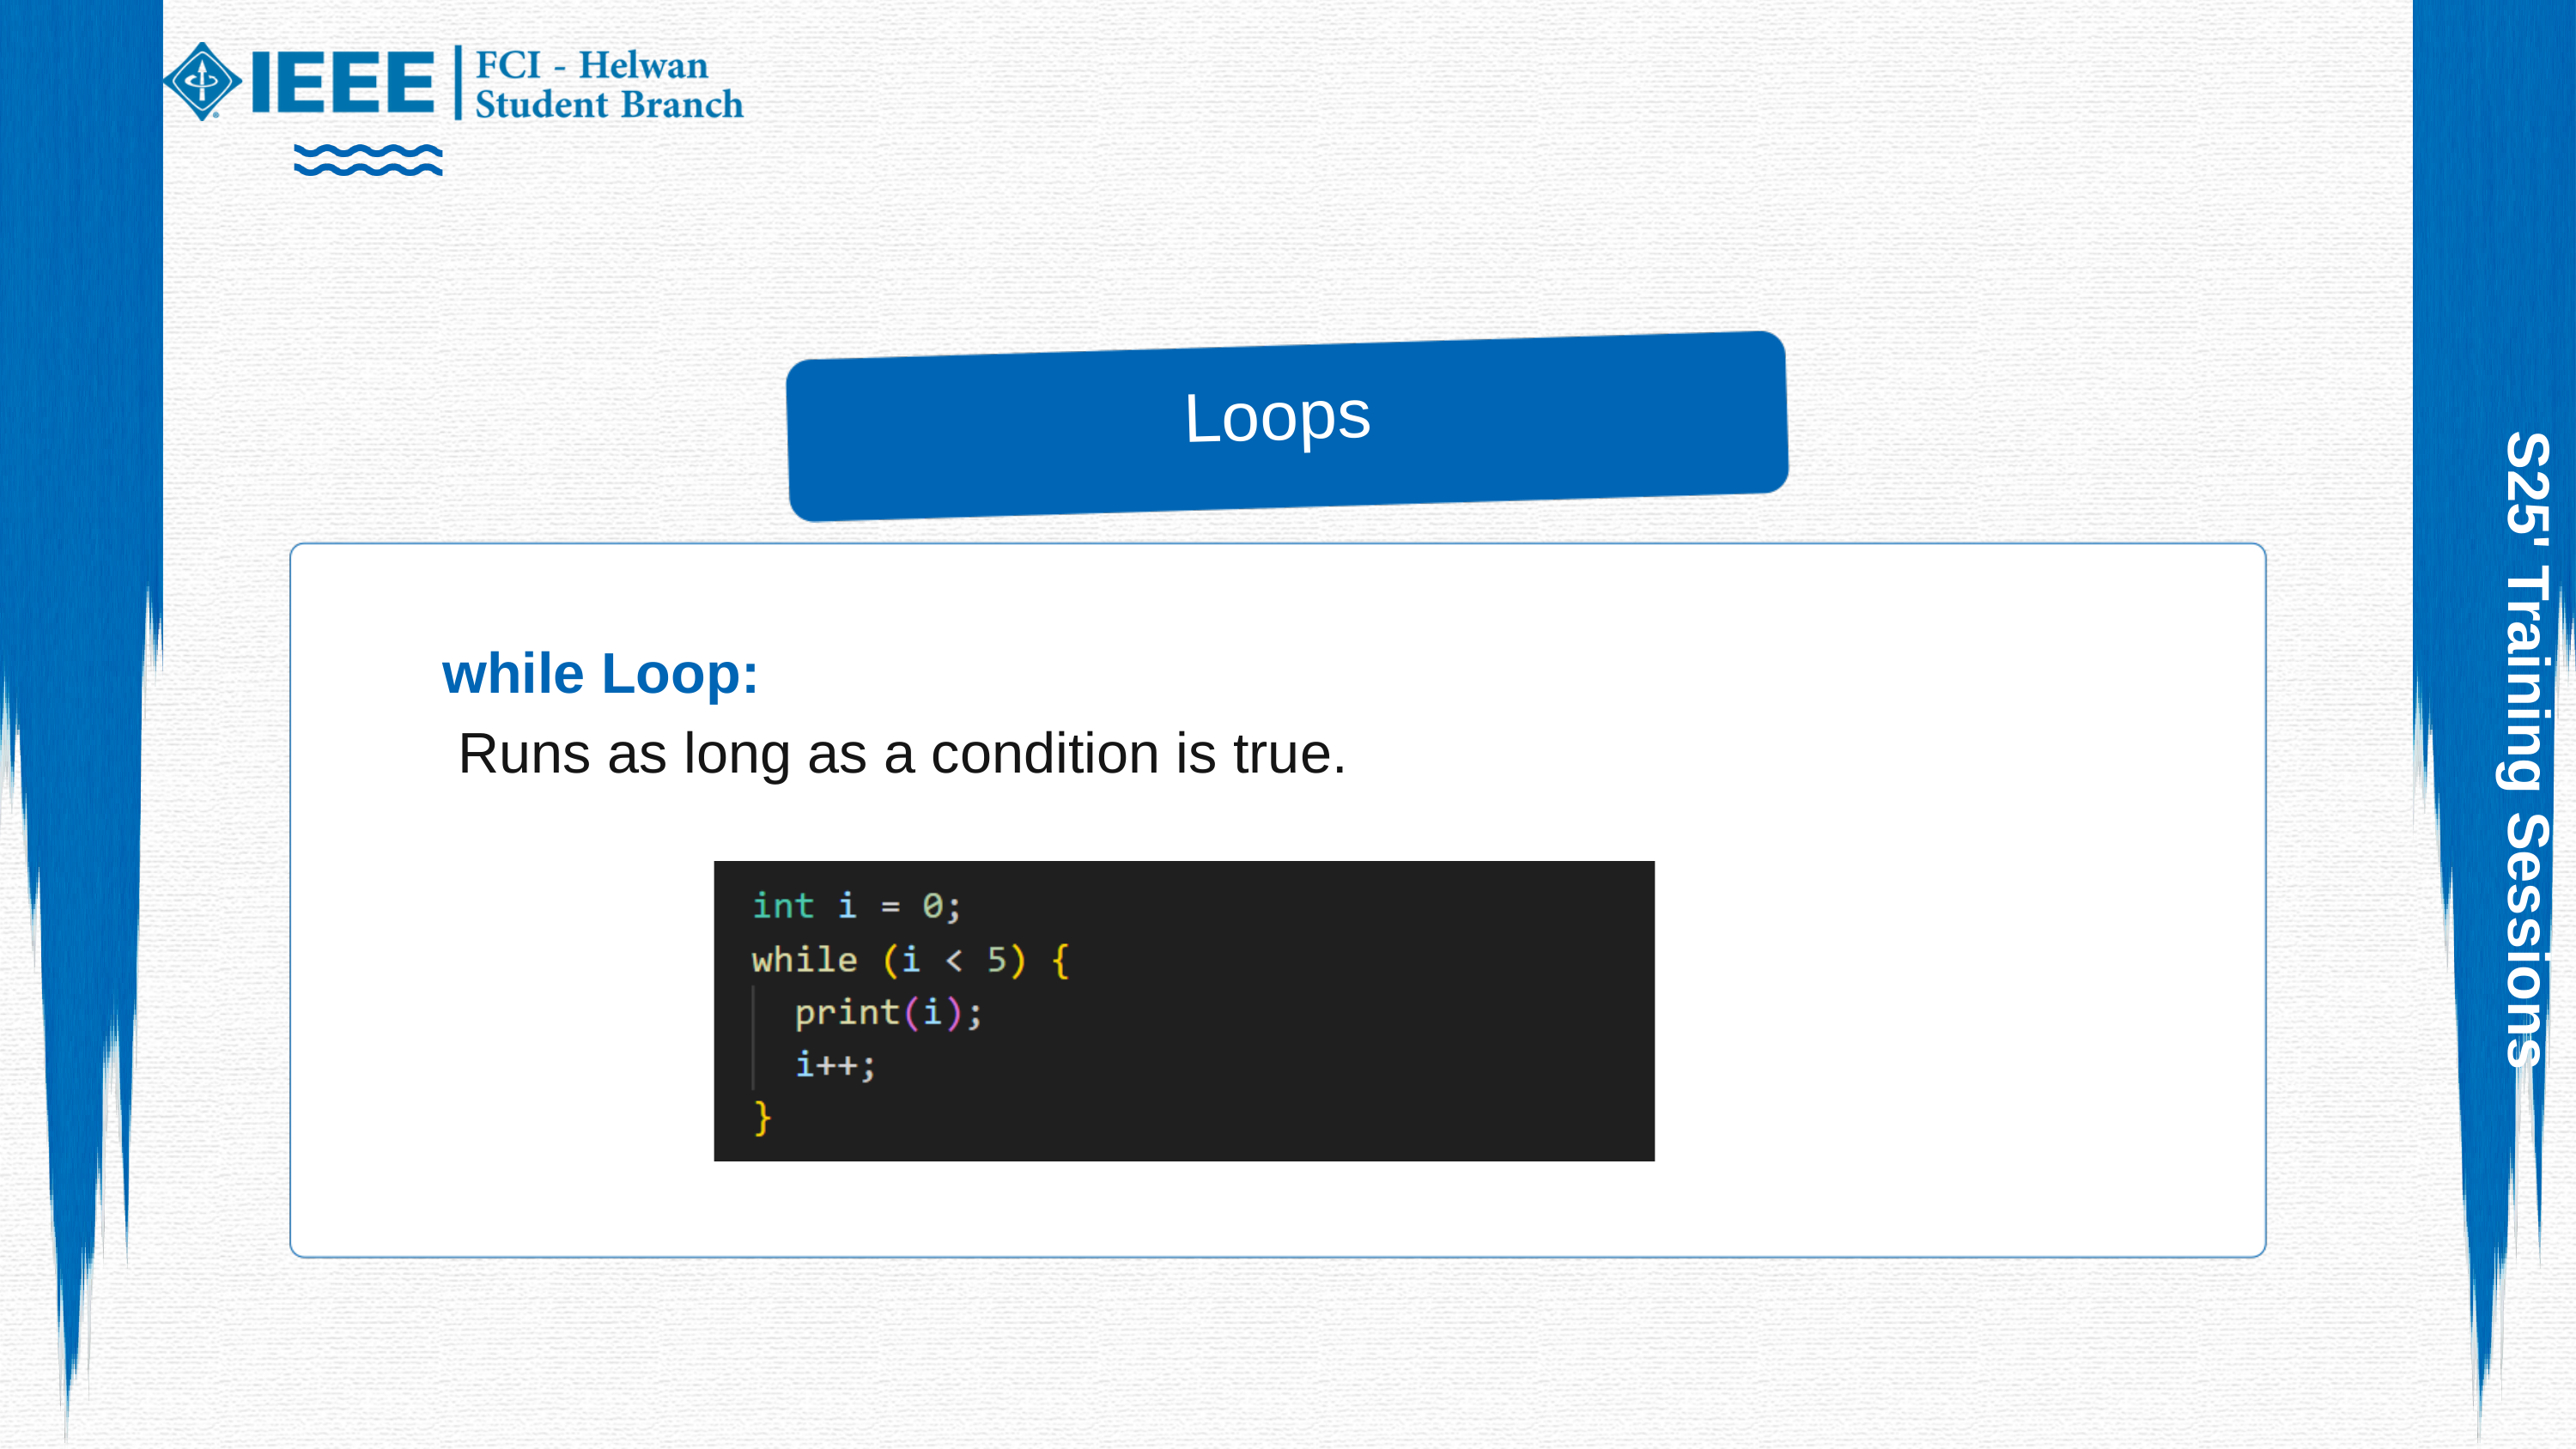

Loops

while Loop:
 Runs as long as a condition is true.

S25' Training Sessions